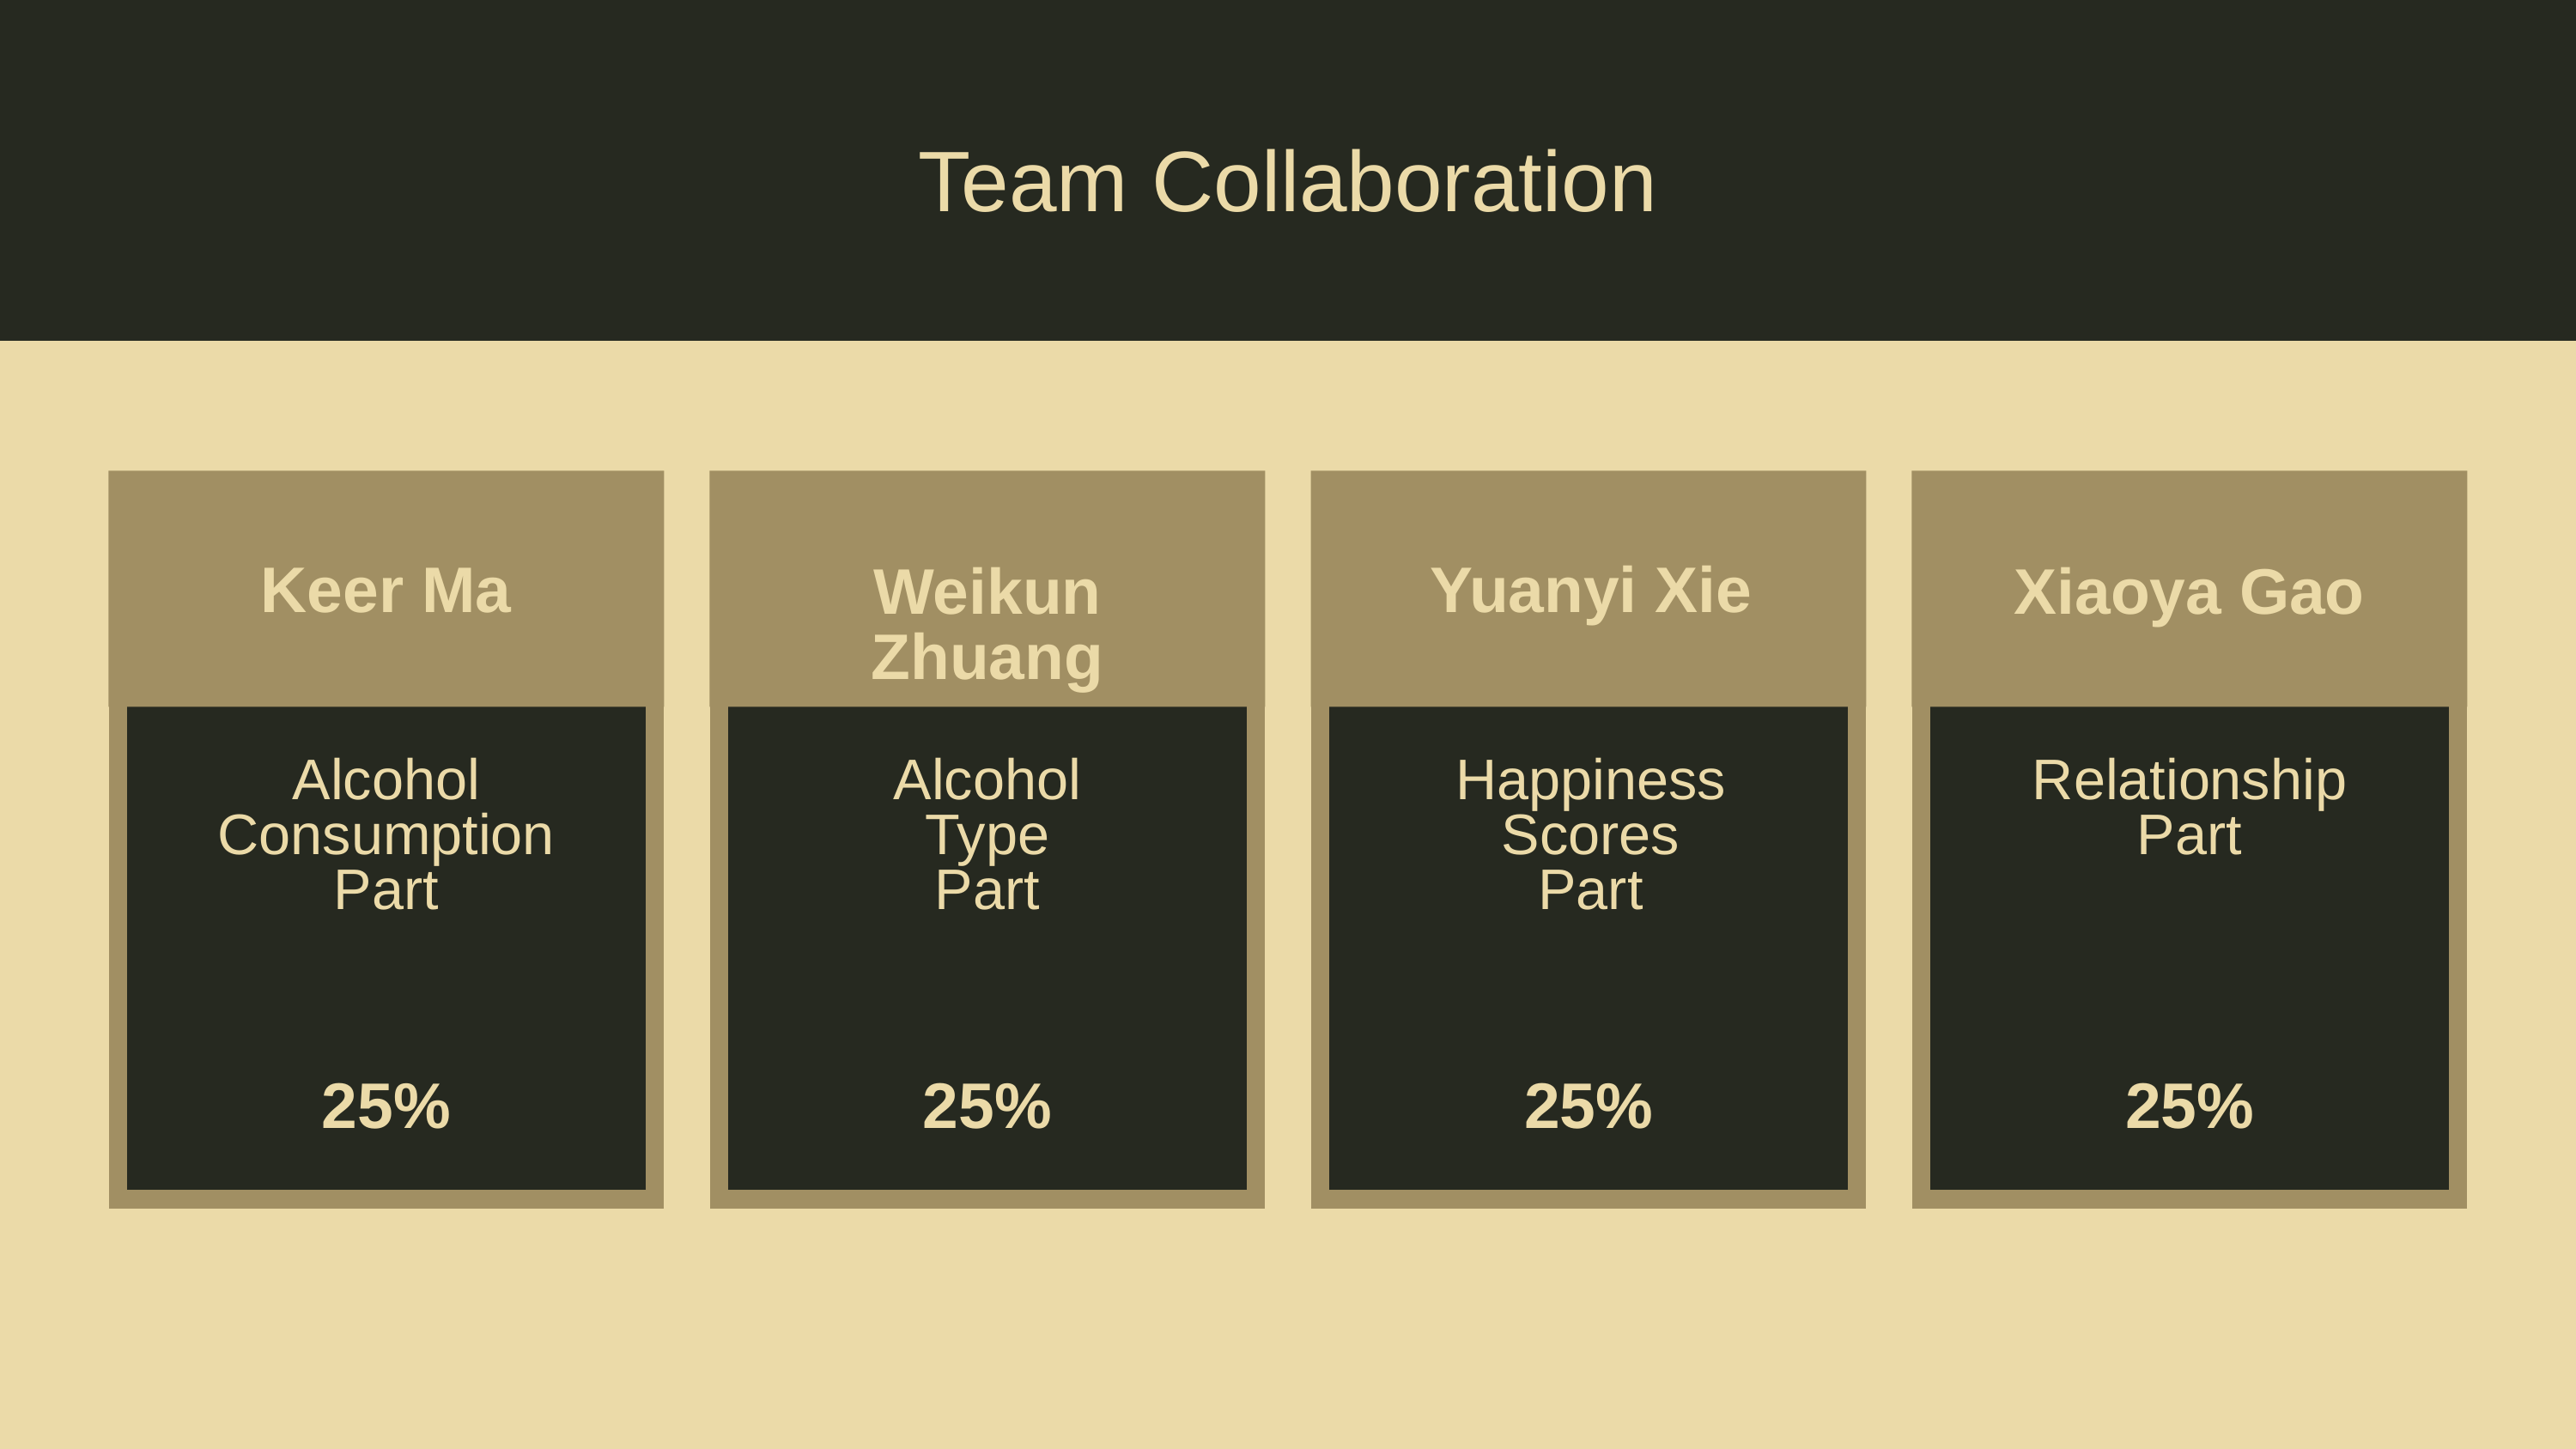

Team Collaboration

Keer Ma
Yuanyi Xie
Weikun Zhuang
Xiaoya Gao

Alcohol
Consumption
Part

Alcohol
Type
Part
Happiness
Scores
Part
Relationship
Part
25%
25%
25%
25%